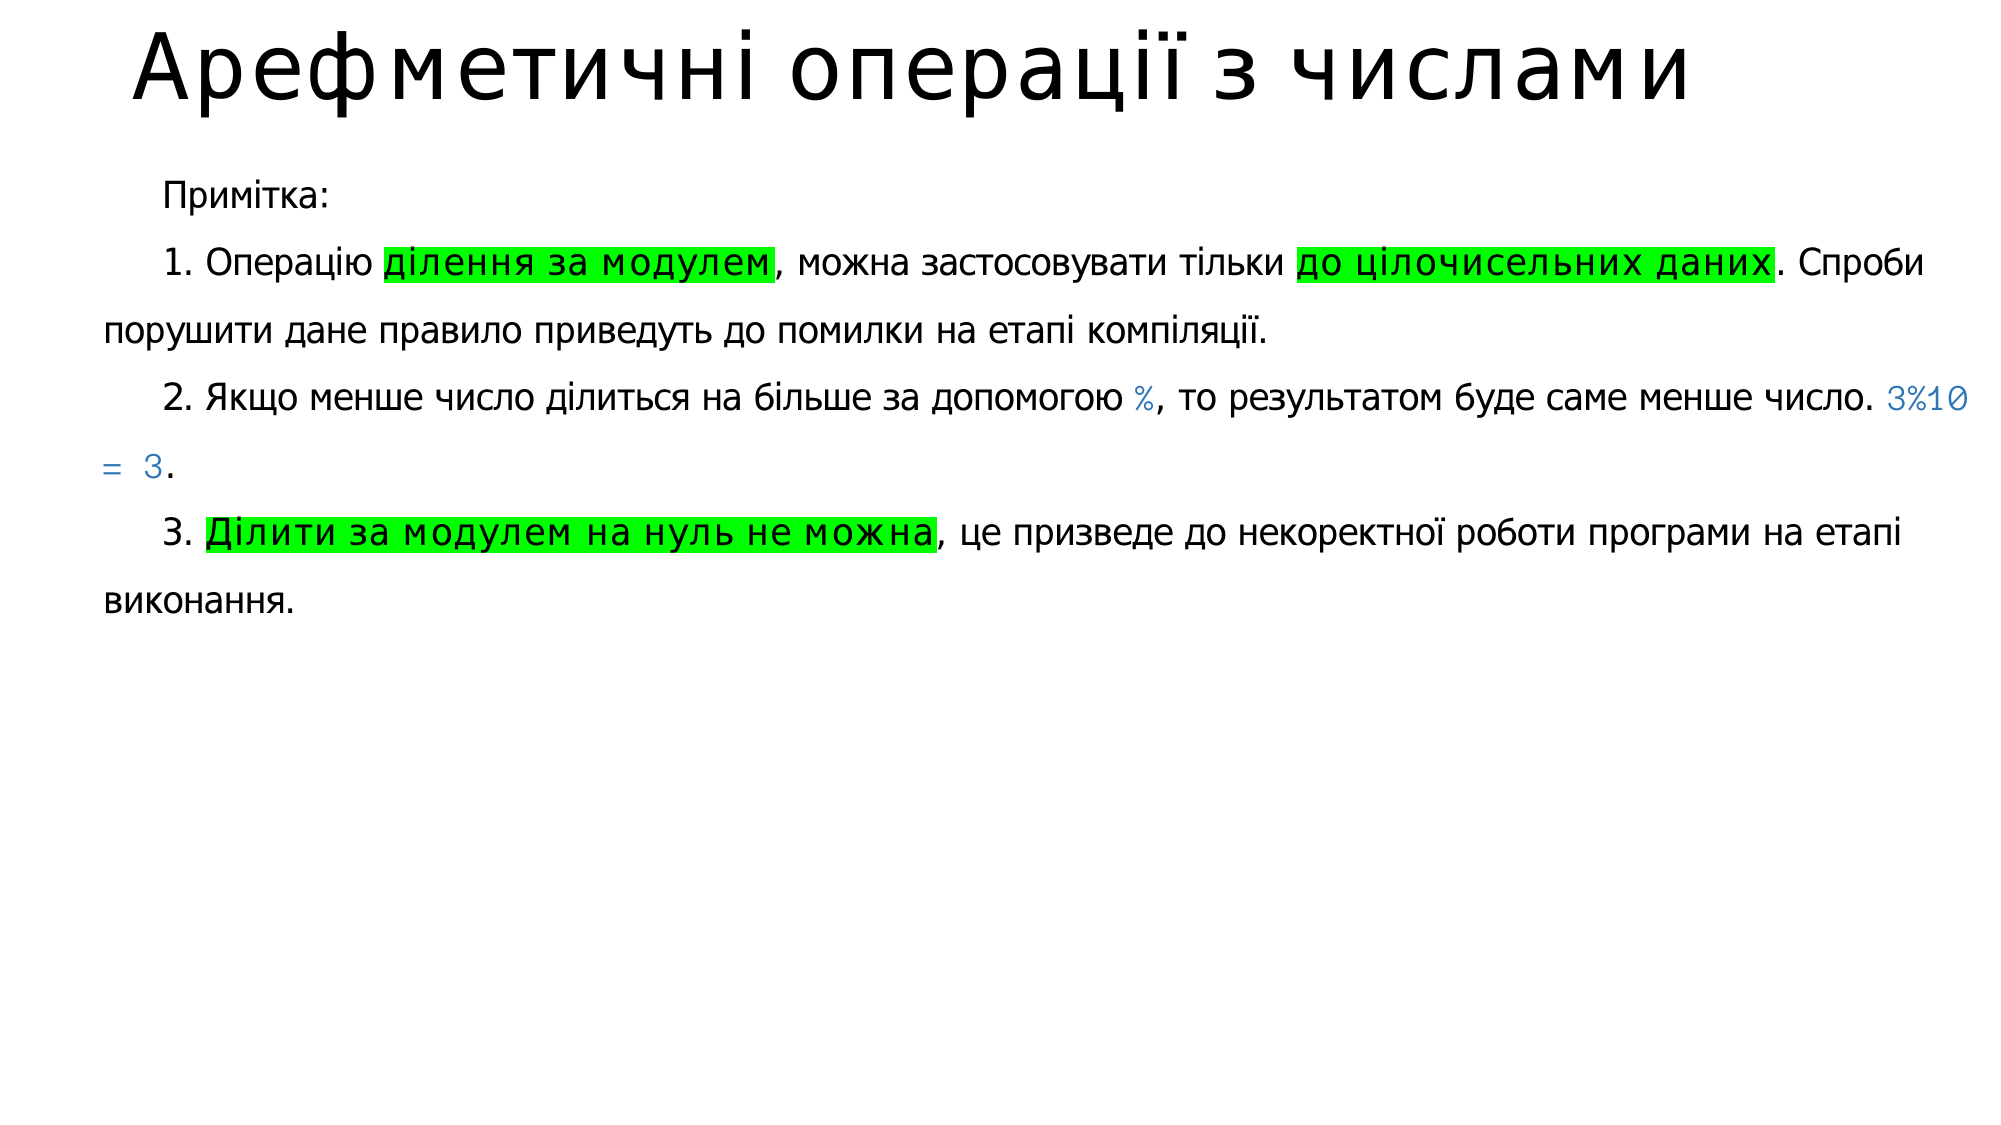

# Арефметичні операції з числами
Примітка:
1. Операцію ділення за модулем, можна застосовувати тільки до цілочисельних даних. Спроби порушити дане правило приведуть до помилки на етапі компіляції.
2. Якщо менше число ділиться на більше за допомогою %, то результатом буде саме менше число. 3%10 = 3.
3. Ділити за модулем на нуль не можна, це призведе до некоректної роботи програми на етапі виконання.